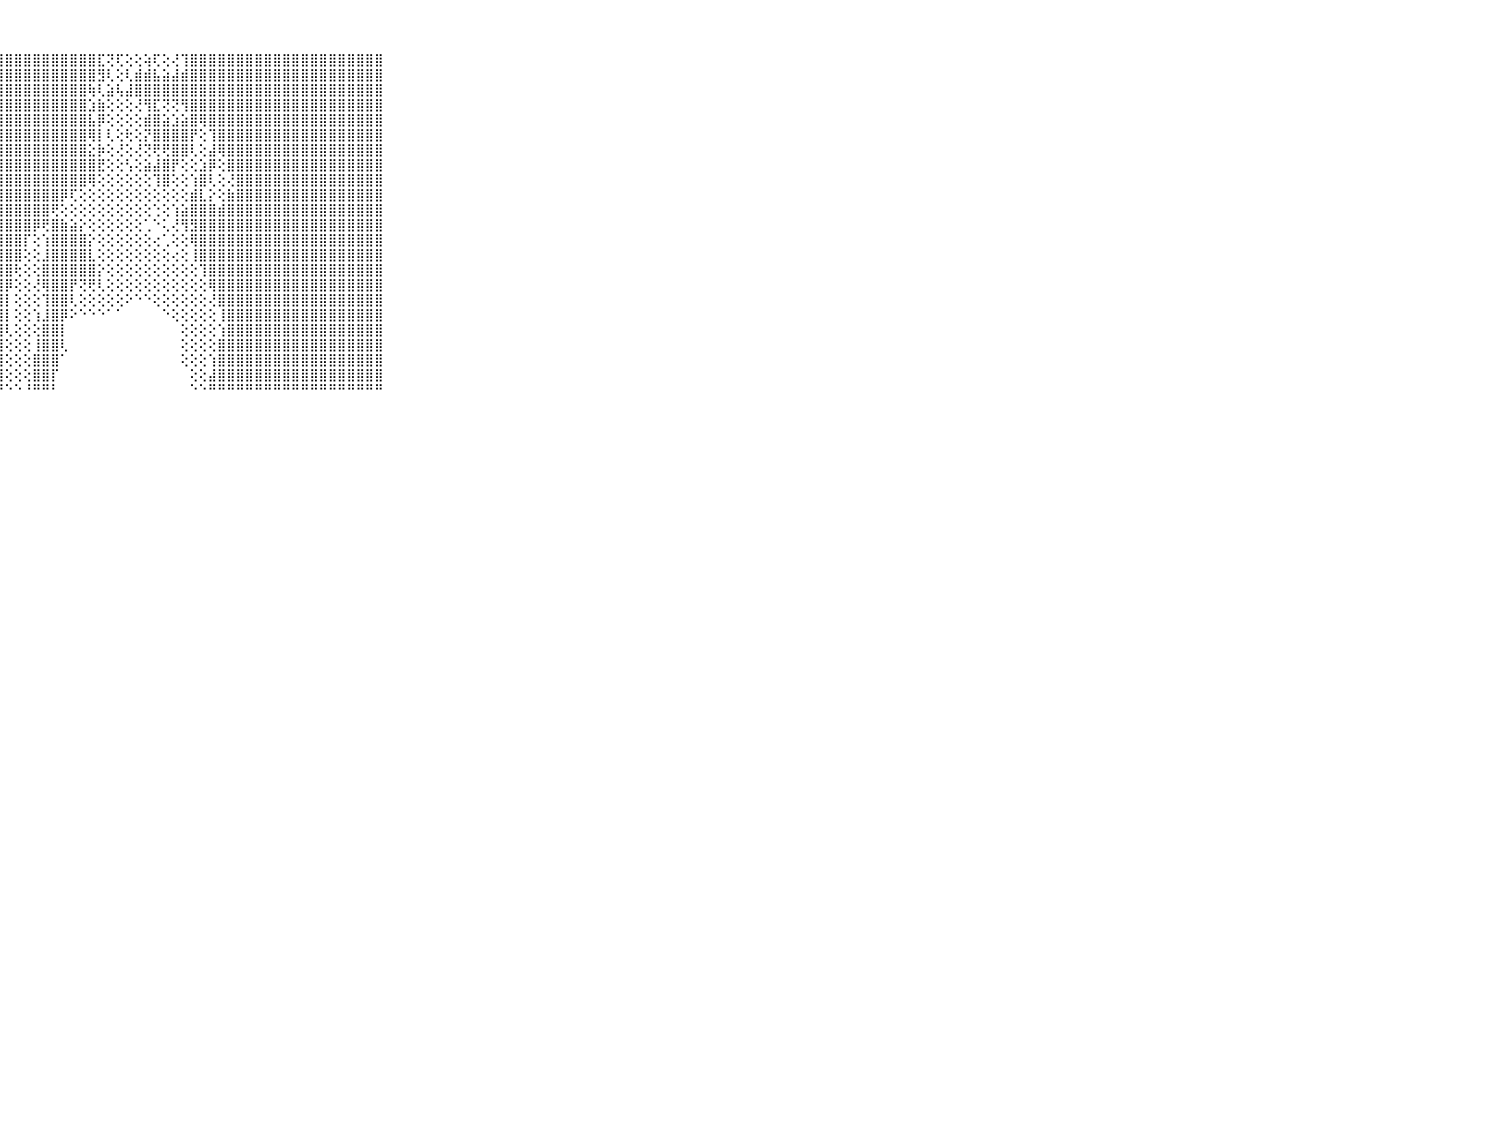

⠀⠀⠀⠀⠀⠀⠀⠀⠀⠀⠀⣿⣿⣿⣿⣿⣿⣿⣿⣿⣿⣿⣿⣿⣿⣿⣿⣿⣿⣿⣿⣿⣿⣿⣿⣿⣿⣿⣏⢝⢏⢕⢕⢵⢏⢕⢜⢹⣿⣿⣿⣿⣿⣿⣿⣿⣿⣿⣿⣿⣿⣿⣿⣿⣿⣿⣿⣿⣿⠀⠀⠀⠀⠀⠀⠀⠀⠀⠀⠀⠀
⠀⠀⠀⠀⠀⠀⠀⠀⠀⠀⠀⣿⣿⣿⣿⣿⣿⣿⣿⣿⣿⣿⣿⣿⣿⣿⣿⣿⣿⣿⣿⣿⣿⣿⣿⣿⣿⣿⣻⢇⢕⢇⣾⣾⣧⣵⣼⣾⣿⣿⣿⣿⣿⣿⣿⣿⣿⣿⣿⣿⣿⣿⣿⣿⣿⣿⣿⣿⣿⠀⠀⠀⠀⠀⠀⠀⠀⠀⠀⠀⠀
⠀⠀⠀⠀⠀⠀⠀⠀⠀⠀⠀⣿⣿⣿⣿⣿⣿⣿⣿⣿⣿⣿⣿⣿⣿⣿⣿⣿⣿⣿⣿⣿⣿⣿⣿⣿⣿⢷⢇⣵⢧⣼⣿⣿⣿⣿⣿⣿⣿⣿⣿⣿⣿⣿⣿⣿⣿⣿⣿⣿⣿⣿⣿⣿⣿⣿⣿⣿⣿⠀⠀⠀⠀⠀⠀⠀⠀⠀⠀⠀⠀
⠀⠀⠀⠀⠀⠀⠀⠀⠀⠀⠀⣿⣿⣿⣿⣿⣿⣿⣿⣿⣿⣿⣿⣿⣿⣿⣿⣿⣿⣿⣿⣿⣿⣿⣿⣿⣿⣱⣷⢕⢕⢕⢜⢻⣏⢝⢝⢻⣿⣿⣿⣿⣿⣿⣿⣿⣿⣿⣿⣿⣿⣿⣿⣿⣿⣿⣿⣿⣿⠀⠀⠀⠀⠀⠀⠀⠀⠀⠀⠀⠀
⠀⠀⠀⠀⠀⠀⠀⠀⠀⠀⠀⣿⣿⣿⣿⣿⣿⣿⣿⣿⣿⣿⣿⣿⣿⣿⣿⣿⣿⣿⣿⣿⣿⣿⣿⣿⣿⣧⡿⢕⢕⢕⢕⣾⣿⣵⣱⣵⣿⢿⣿⣿⣿⣿⣿⣿⣿⣿⣿⣿⣿⣿⣿⣿⣿⣿⣿⣿⣿⠀⠀⠀⠀⠀⠀⠀⠀⠀⠀⠀⠀
⠀⠀⠀⠀⠀⠀⠀⠀⠀⠀⠀⣿⣿⣿⣿⣿⣿⣿⣿⣿⣿⣿⣿⣿⣿⣿⣿⣿⣿⣿⣿⣿⣿⣿⣿⣿⣿⢿⡇⢇⢕⢗⢕⡝⣿⣿⣿⣿⡟⢕⢹⣿⣿⣿⣿⣿⣿⣿⣿⣿⣿⣿⣿⣿⣿⣿⣿⣿⣿⠀⠀⠀⠀⠀⠀⠀⠀⠀⠀⠀⠀
⠀⠀⠀⠀⠀⠀⠀⠀⠀⠀⠀⣿⣿⣿⣿⣿⣿⣿⣿⣿⣿⣿⣿⣿⣿⣿⣿⣿⣿⣿⣿⣿⣿⣿⣿⣿⣿⣕⡷⢕⢜⢕⢜⢝⢟⢟⣿⣿⢇⢕⣼⢿⣿⣿⣿⣿⣿⣿⣿⣿⣿⣿⣿⣿⣿⣿⣿⣿⣿⠀⠀⠀⠀⠀⠀⠀⠀⠀⠀⠀⠀
⠀⠀⠀⠀⠀⠀⠀⠀⠀⠀⠀⣿⣿⣿⣿⣿⣿⣿⣿⣿⣿⣿⣿⣿⣿⣿⣿⣿⣿⣿⣿⣿⣿⣿⣿⣿⣿⣿⣟⢕⢕⢣⢕⣵⣼⣿⡟⢕⢕⣱⡿⢕⣿⣿⣿⣿⣿⣿⣿⣿⣿⣿⣿⣿⣿⣿⣿⣿⣿⠀⠀⠀⠀⠀⠀⠀⠀⠀⠀⠀⠀
⠀⠀⠀⠀⠀⠀⠀⠀⠀⠀⠀⣿⣿⣿⣿⣿⣿⣿⣿⣿⣿⣿⣿⣿⣿⣿⣿⣿⣿⣿⣿⣿⣿⣿⣿⣿⣿⢿⢕⢕⢕⢕⢕⢕⢹⣿⢕⢕⢱⣿⢇⢕⢜⣿⣿⣿⣿⣿⣿⣿⣿⣿⣿⣿⣿⣿⣿⣿⣿⠀⠀⠀⠀⠀⠀⠀⠀⠀⠀⠀⠀
⠀⠀⠀⠀⠀⠀⠀⠀⠀⠀⠀⣿⣿⣿⣿⣿⣿⣿⣿⣿⣿⣿⣿⣿⣿⣿⣿⣿⣿⣿⣿⣿⣿⣿⡿⢏⢕⢕⢕⢕⢕⢕⢕⢕⢕⢕⢕⢕⣾⣇⡕⢕⣷⣿⣿⣿⣿⣿⣿⣿⣿⣿⣿⣿⣿⣿⣿⣿⣿⠀⠀⠀⠀⠀⠀⠀⠀⠀⠀⠀⠀
⠀⠀⠀⠀⠀⠀⠀⠀⠀⠀⠀⣿⣿⣿⣿⣿⣿⣿⣿⣿⣿⣿⣿⣿⣿⣿⣿⣿⣿⣿⣿⣿⣿⢟⢕⢕⢕⢕⢕⢕⢕⢕⢕⢕⢑⢕⢱⣵⣿⣿⣿⣾⣿⣿⣿⣿⣿⣿⣿⣿⣿⣿⣿⣿⣿⣿⣿⣿⣿⠀⠀⠀⠀⠀⠀⠀⠀⠀⠀⠀⠀
⠀⠀⠀⠀⠀⠀⠀⠀⠀⠀⠀⣿⣿⣿⣿⣿⣿⣿⣿⣿⣿⣿⣿⣿⣿⣿⣿⣿⣿⣿⣿⡿⢟⣿⣷⣵⡕⢕⢕⢕⢕⢕⢕⢁⠑⢅⢜⢻⣻⣿⣿⣿⣿⣿⣿⣿⣿⣿⣿⣿⣿⣿⣿⣿⣿⣿⣿⣿⣿⠀⠀⠀⠀⠀⠀⠀⠀⠀⠀⠀⠀
⠀⠀⠀⠀⠀⠀⠀⠀⠀⠀⠀⣿⣿⣿⣿⣿⣿⣿⣿⣿⣿⣿⣿⣿⣿⣿⣿⣿⣿⣿⡏⢕⢱⣿⣿⣿⣿⡕⢕⢕⢕⢕⢕⢕⢔⢁⢕⢕⢿⣿⣿⣿⣿⣿⣿⣿⣿⣿⣿⣿⣿⣿⣿⣿⣿⣿⣿⣿⣿⠀⠀⠀⠀⠀⠀⠀⠀⠀⠀⠀⠀
⠀⠀⠀⠀⠀⠀⠀⠀⠀⠀⠀⣿⣿⣿⣿⣿⣿⣿⣿⣿⣿⣿⣿⣿⣿⣿⣿⣿⣿⣿⢕⢕⣸⣿⣿⣿⣿⣇⢕⢕⢕⢕⢕⢕⢕⢕⢔⢕⢸⣿⣿⣿⣿⣿⣿⣿⣿⣿⣿⣿⣿⣿⣿⣿⣿⣿⣿⣿⣿⠀⠀⠀⠀⠀⠀⠀⠀⠀⠀⠀⠀
⠀⠀⠀⠀⠀⠀⠀⠀⠀⠀⠀⣿⣿⣿⣿⣿⣿⣿⣿⣿⣿⣿⣿⣿⣿⣿⣿⣿⣿⢗⢕⢕⣿⣿⣿⣿⣿⣿⡕⢕⢕⢕⢕⢕⢕⢕⢕⢕⢕⢹⣿⣿⣿⣿⣿⣿⣿⣿⣿⣿⣿⣿⣿⣿⣿⣿⣿⣿⣿⠀⠀⠀⠀⠀⠀⠀⠀⠀⠀⠀⠀
⠀⠀⠀⠀⠀⠀⠀⠀⠀⠀⠀⣿⣿⣿⣿⣿⣿⣿⣿⣿⣿⣿⣿⣿⣿⣿⣿⣿⡿⢕⢕⢜⢿⣿⣿⡟⢝⢟⢇⢕⢕⢕⢕⢕⢕⢕⢕⢕⢕⢕⢿⣿⣿⣿⣿⣿⣿⣿⣿⣿⣿⣿⣿⣿⣿⣿⣿⣿⣿⠀⠀⠀⠀⠀⠀⠀⠀⠀⠀⠀⠀
⠀⠀⠀⠀⠀⠀⠀⠀⠀⠀⠀⣿⣿⣿⣿⣿⣿⣿⣿⣿⣿⣿⣿⣿⣿⣿⣿⣿⡇⢕⢕⢕⢹⣿⣿⢇⢕⢕⢕⢕⢕⠕⠑⠑⢕⢕⢕⢕⢕⢕⢜⣿⣿⣿⣿⣿⣿⣿⣿⣿⣿⣿⣿⣿⣿⣿⣿⣿⣿⠀⠀⠀⠀⠀⠀⠀⠀⠀⠀⠀⠀
⠀⠀⠀⠀⠀⠀⠀⠀⠀⠀⠀⣿⣿⣿⣿⣿⣿⣿⣿⣿⣿⣿⣿⣿⣿⣿⣿⣿⡇⢕⢕⢱⣸⣿⡿⠕⠑⠑⠑⠁⠁⠀⠀⠀⠀⠑⢕⢕⢕⢕⢕⢸⣿⣿⣿⣿⣿⣿⣿⣿⣿⣿⣿⣿⣿⣿⣿⣿⣿⠀⠀⠀⠀⠀⠀⠀⠀⠀⠀⠀⠀
⠀⠀⠀⠀⠀⠀⠀⠀⠀⠀⠀⣿⣿⣿⣿⣿⣿⣿⣿⣿⣿⣿⣿⣿⣿⣿⣿⣿⢇⢕⢕⢕⣿⣿⡇⠀⠀⠀⠀⠀⠀⠀⠀⠀⠀⠀⠀⢕⢕⢕⢕⢱⣿⣿⣿⣿⣿⣿⣿⣿⣿⣿⣿⣿⣿⣿⣿⣿⣿⠀⠀⠀⠀⠀⠀⠀⠀⠀⠀⠀⠀
⠀⠀⠀⠀⠀⠀⠀⠀⠀⠀⠀⣿⣿⣿⣿⣿⣿⣿⣿⣿⣿⣿⣿⣿⣿⣿⣿⣿⢕⢕⢕⢸⣿⣿⢇⠀⠀⠀⠀⠀⠀⠀⠀⠀⠀⠀⠀⢕⢕⢕⢕⣿⣿⣿⣿⣿⣿⣿⣿⣿⣿⣿⣿⣿⣿⣿⣿⣿⣿⠀⠀⠀⠀⠀⠀⠀⠀⠀⠀⠀⠀
⠀⠀⠀⠀⠀⠀⠀⠀⠀⠀⠀⣿⣿⣿⣿⣿⣿⣿⣿⣿⣿⣿⣿⣿⣿⣿⣿⣿⢕⢕⢕⣿⣿⣿⠁⠀⠀⠀⠀⠀⠀⠀⠀⠀⠀⠀⠀⢕⢕⢕⢱⣿⣿⣿⣿⣿⣿⣿⣿⣿⣿⣿⣿⣿⣿⣿⣿⣿⣿⠀⠀⠀⠀⠀⠀⠀⠀⠀⠀⠀⠀
⠀⠀⠀⠀⠀⠀⠀⠀⠀⠀⠀⣿⣿⣿⣿⣿⣿⣿⣿⣿⣿⣿⣿⣿⣿⣿⣿⣿⢕⢕⢕⣿⣿⡏⠀⠀⠀⠀⠀⠀⠀⠀⠀⠀⠀⠀⠀⠀⢕⢕⣼⣿⣿⣿⣿⣿⣿⣿⣿⣿⣿⣿⣿⣿⣿⣿⣿⣿⣿⠀⠀⠀⠀⠀⠀⠀⠀⠀⠀⠀⠀
⠀⠀⠀⠀⠀⠀⠀⠀⠀⠀⠀⠛⠛⠛⠛⠛⠛⠛⠛⠛⠛⠛⠛⠛⠛⠛⠛⠛⠑⠑⠘⠛⠛⠃⠀⠀⠀⠀⠀⠀⠀⠀⠀⠀⠀⠀⠀⠀⠑⠑⠛⠛⠛⠛⠛⠛⠛⠛⠛⠛⠛⠛⠛⠛⠛⠛⠛⠛⠛⠀⠀⠀⠀⠀⠀⠀⠀⠀⠀⠀⠀